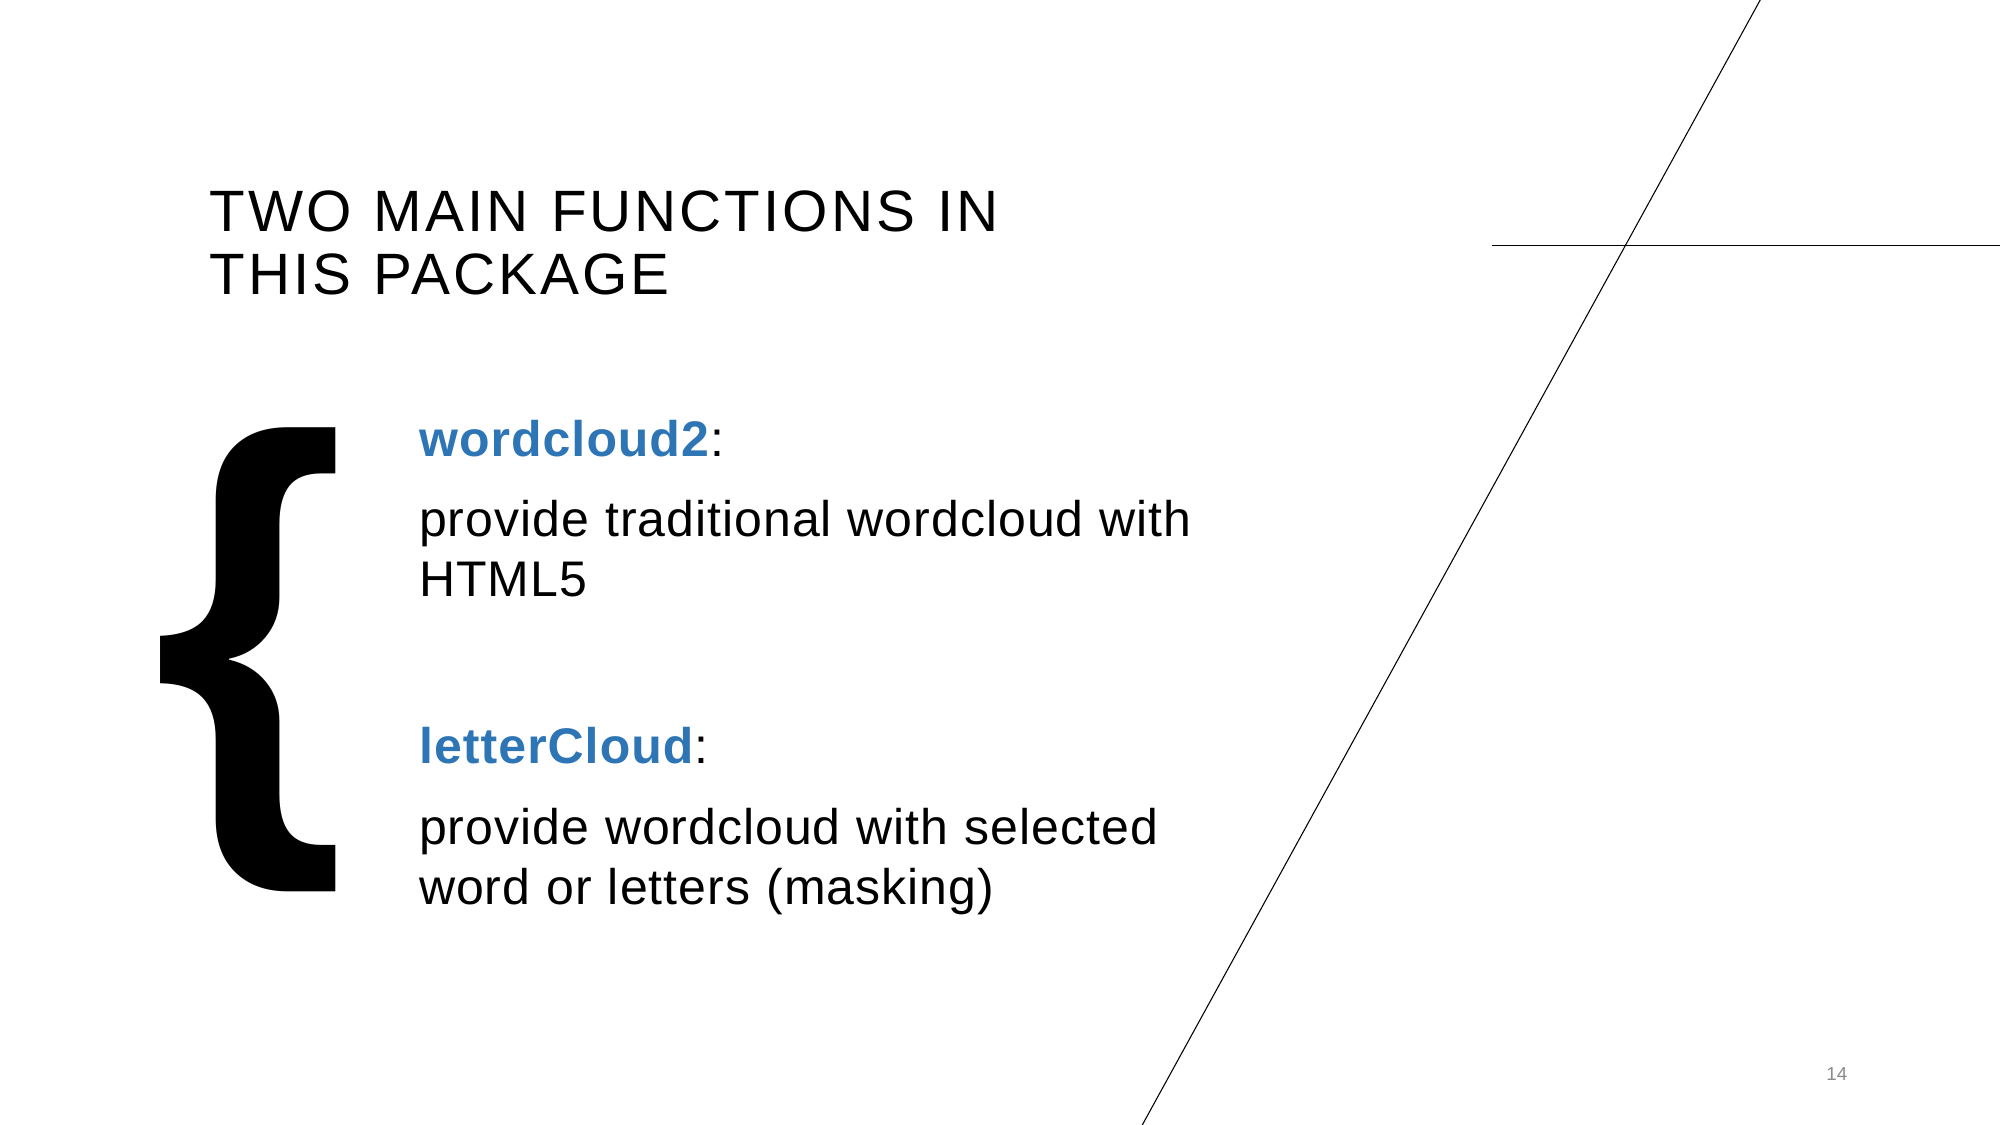

# Two main functions in this package
{
wordcloud2:
provide traditional wordcloud with HTML5
letterCloud:
provide wordcloud with selected word or letters (masking)

14